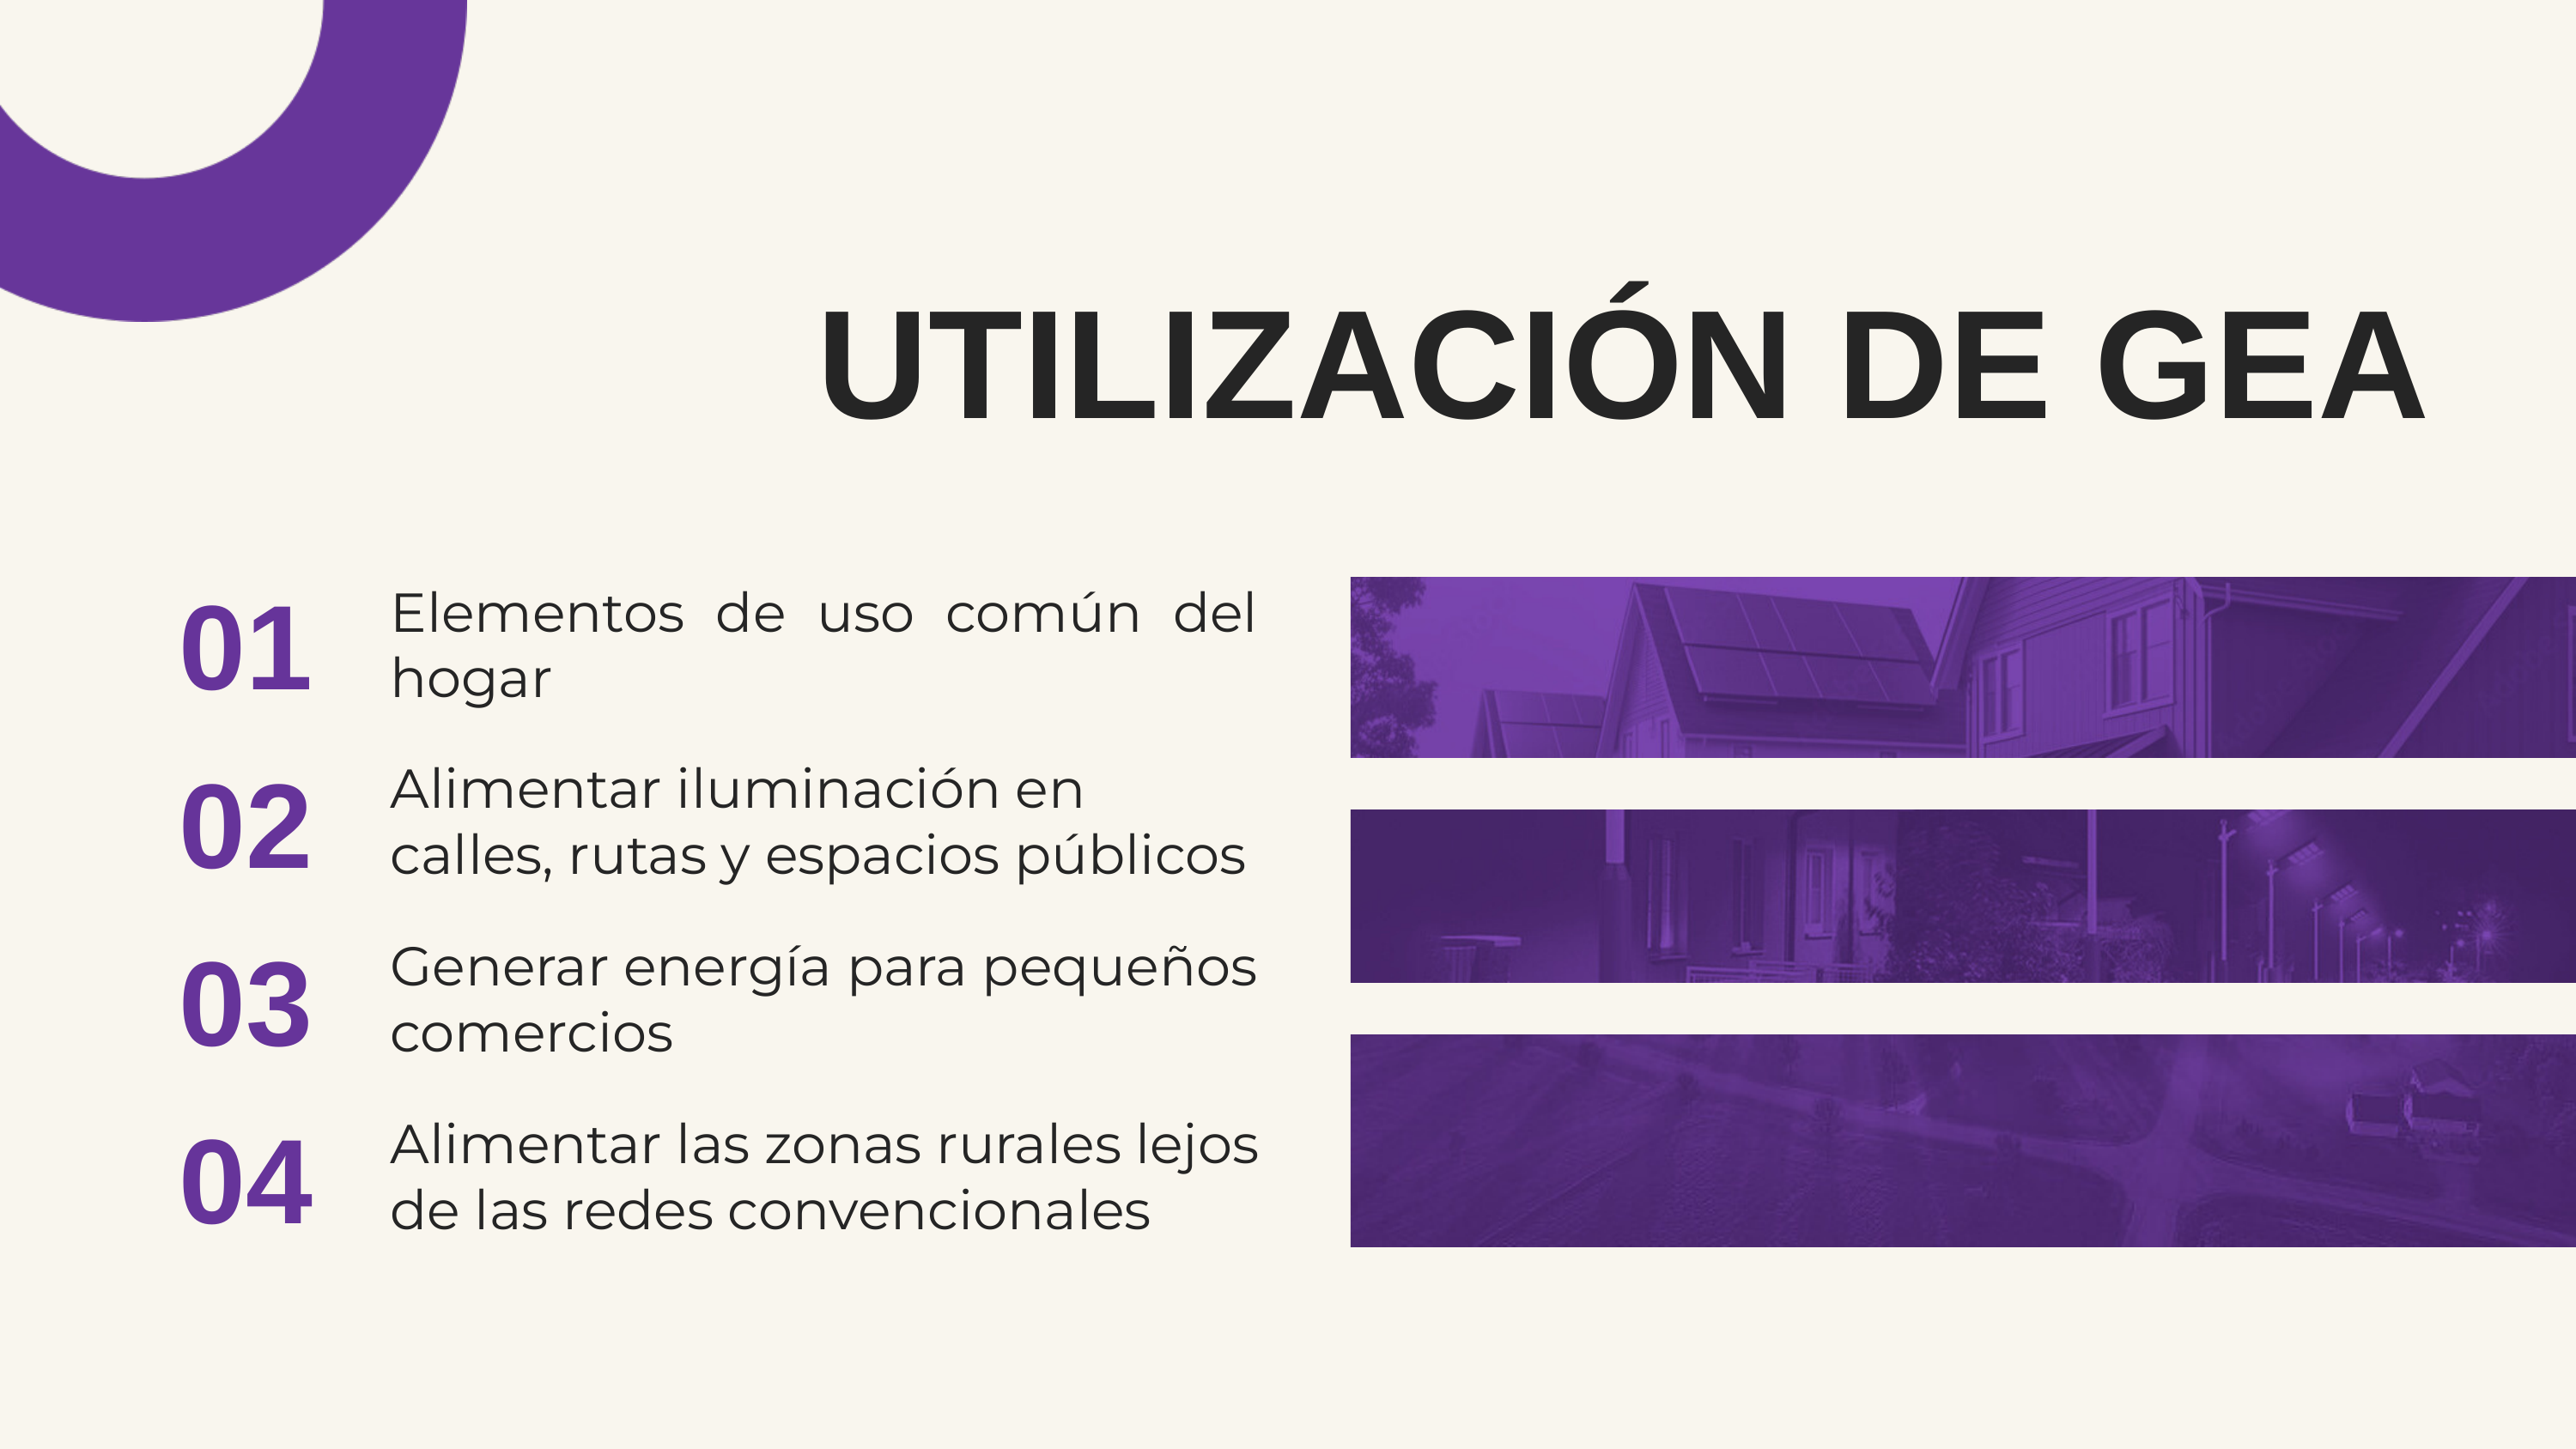

UTILIZACIÓN DE GEA
01
Elementos de uso común del hogar

02
Alimentar iluminación en calles, rutas y espacios públicos

03
Generar energía para pequeños comercios

04
Alimentar las zonas rurales lejos de las redes convencionales